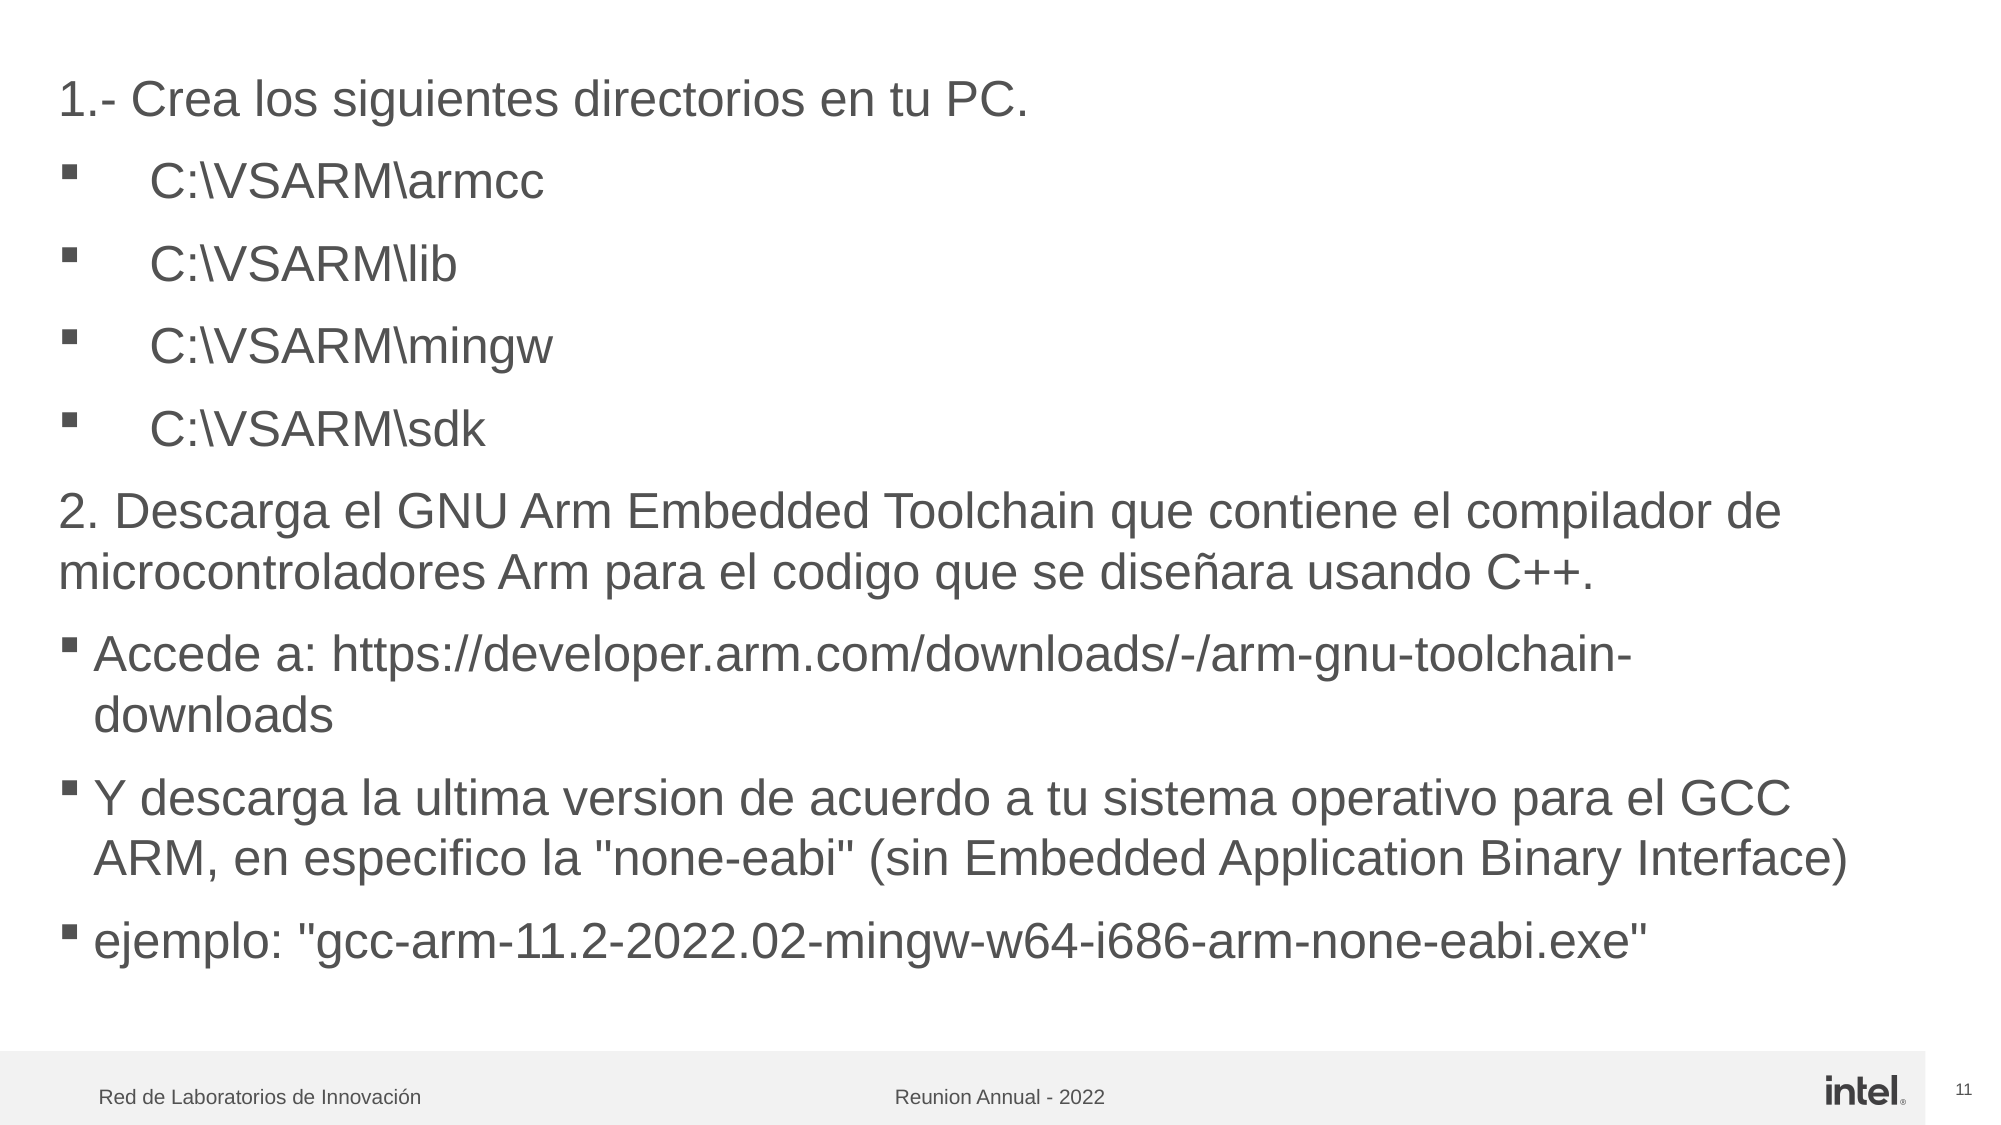

1.- Crea los siguientes directorios en tu PC.
    C:\VSARM\armcc
    C:\VSARM\lib
    C:\VSARM\mingw
    C:\VSARM\sdk
2. Descarga el GNU Arm Embedded Toolchain que contiene el compilador de microcontroladores Arm para el codigo que se diseñara usando C++.
Accede a: https://developer.arm.com/downloads/-/arm-gnu-toolchain-downloads
Y descarga la ultima version de acuerdo a tu sistema operativo para el GCC ARM, en especifico la "none-eabi" (sin Embedded Application Binary Interface)
ejemplo: "gcc-arm-11.2-2022.02-mingw-w64-i686-arm-none-eabi.exe"